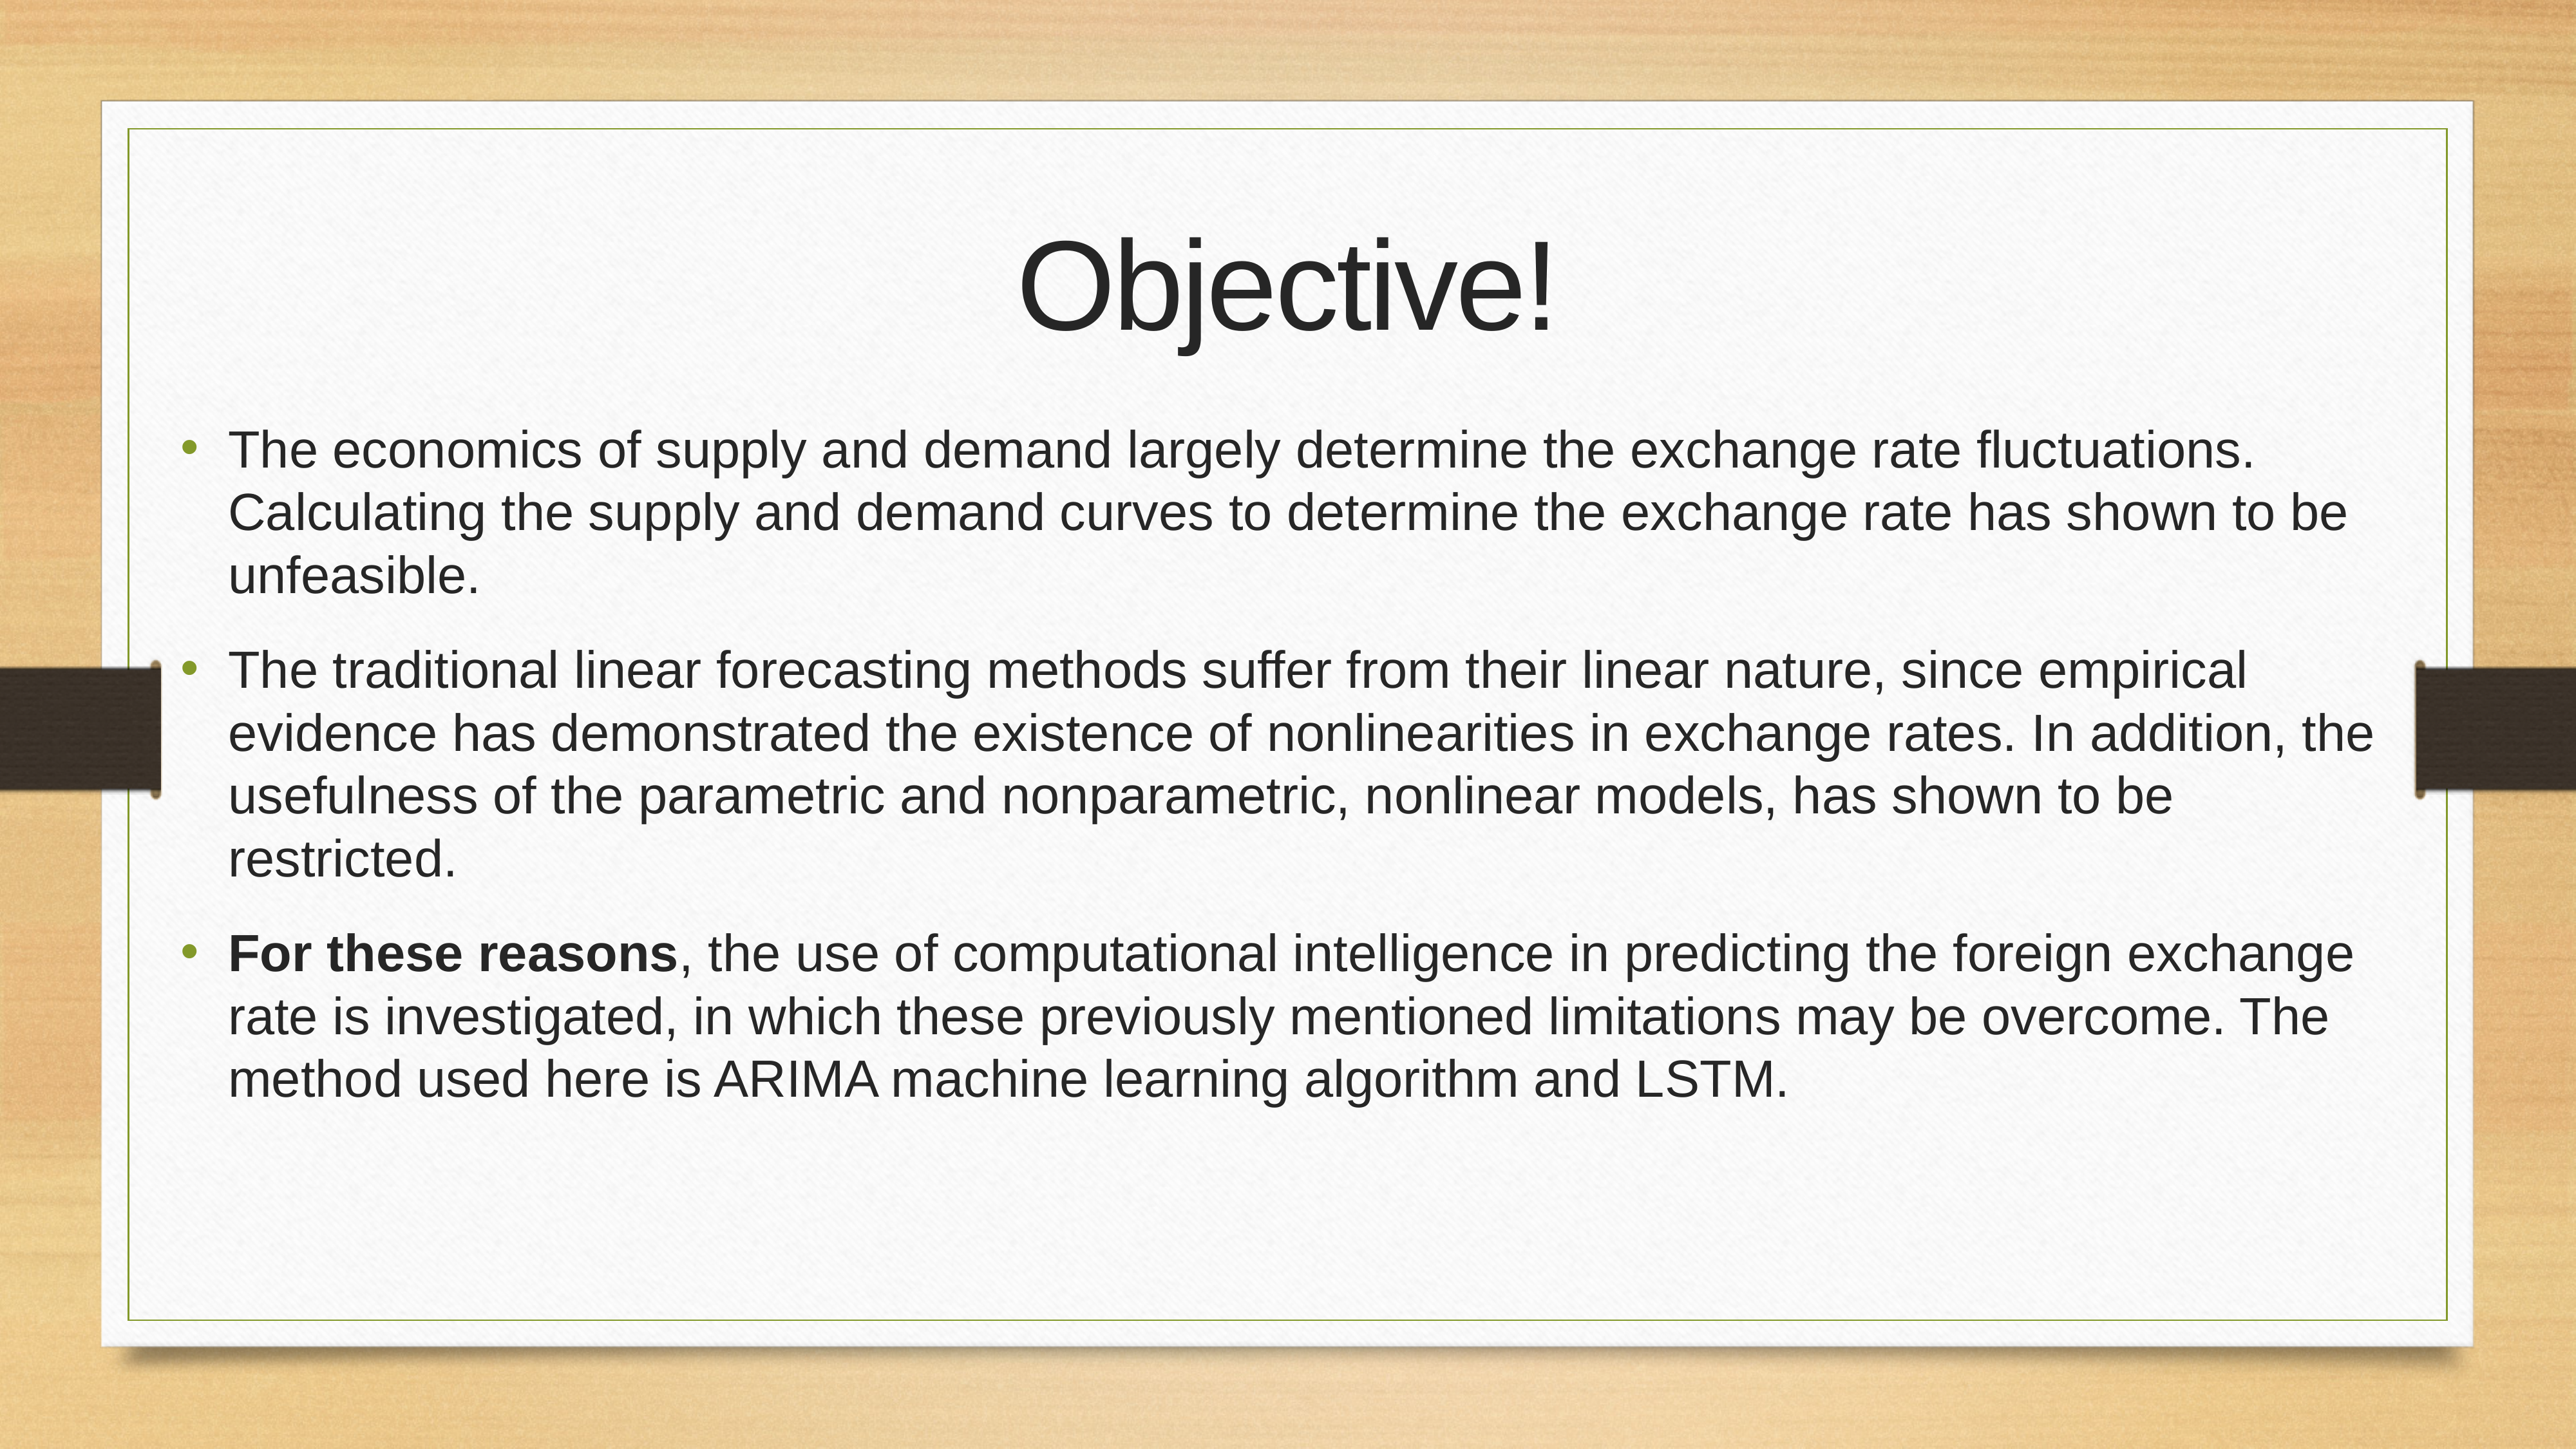

# Objective!
The economics of supply and demand largely determine the exchange rate fluctuations. Calculating the supply and demand curves to determine the exchange rate has shown to be unfeasible.
The traditional linear forecasting methods suffer from their linear nature, since empirical evidence has demonstrated the existence of nonlinearities in exchange rates. In addition, the usefulness of the parametric and nonparametric, nonlinear models, has shown to be restricted.
For these reasons, the use of computational intelligence in predicting the foreign exchange rate is investigated, in which these previously mentioned limitations may be overcome. The method used here is ARIMA machine learning algorithm and LSTM.